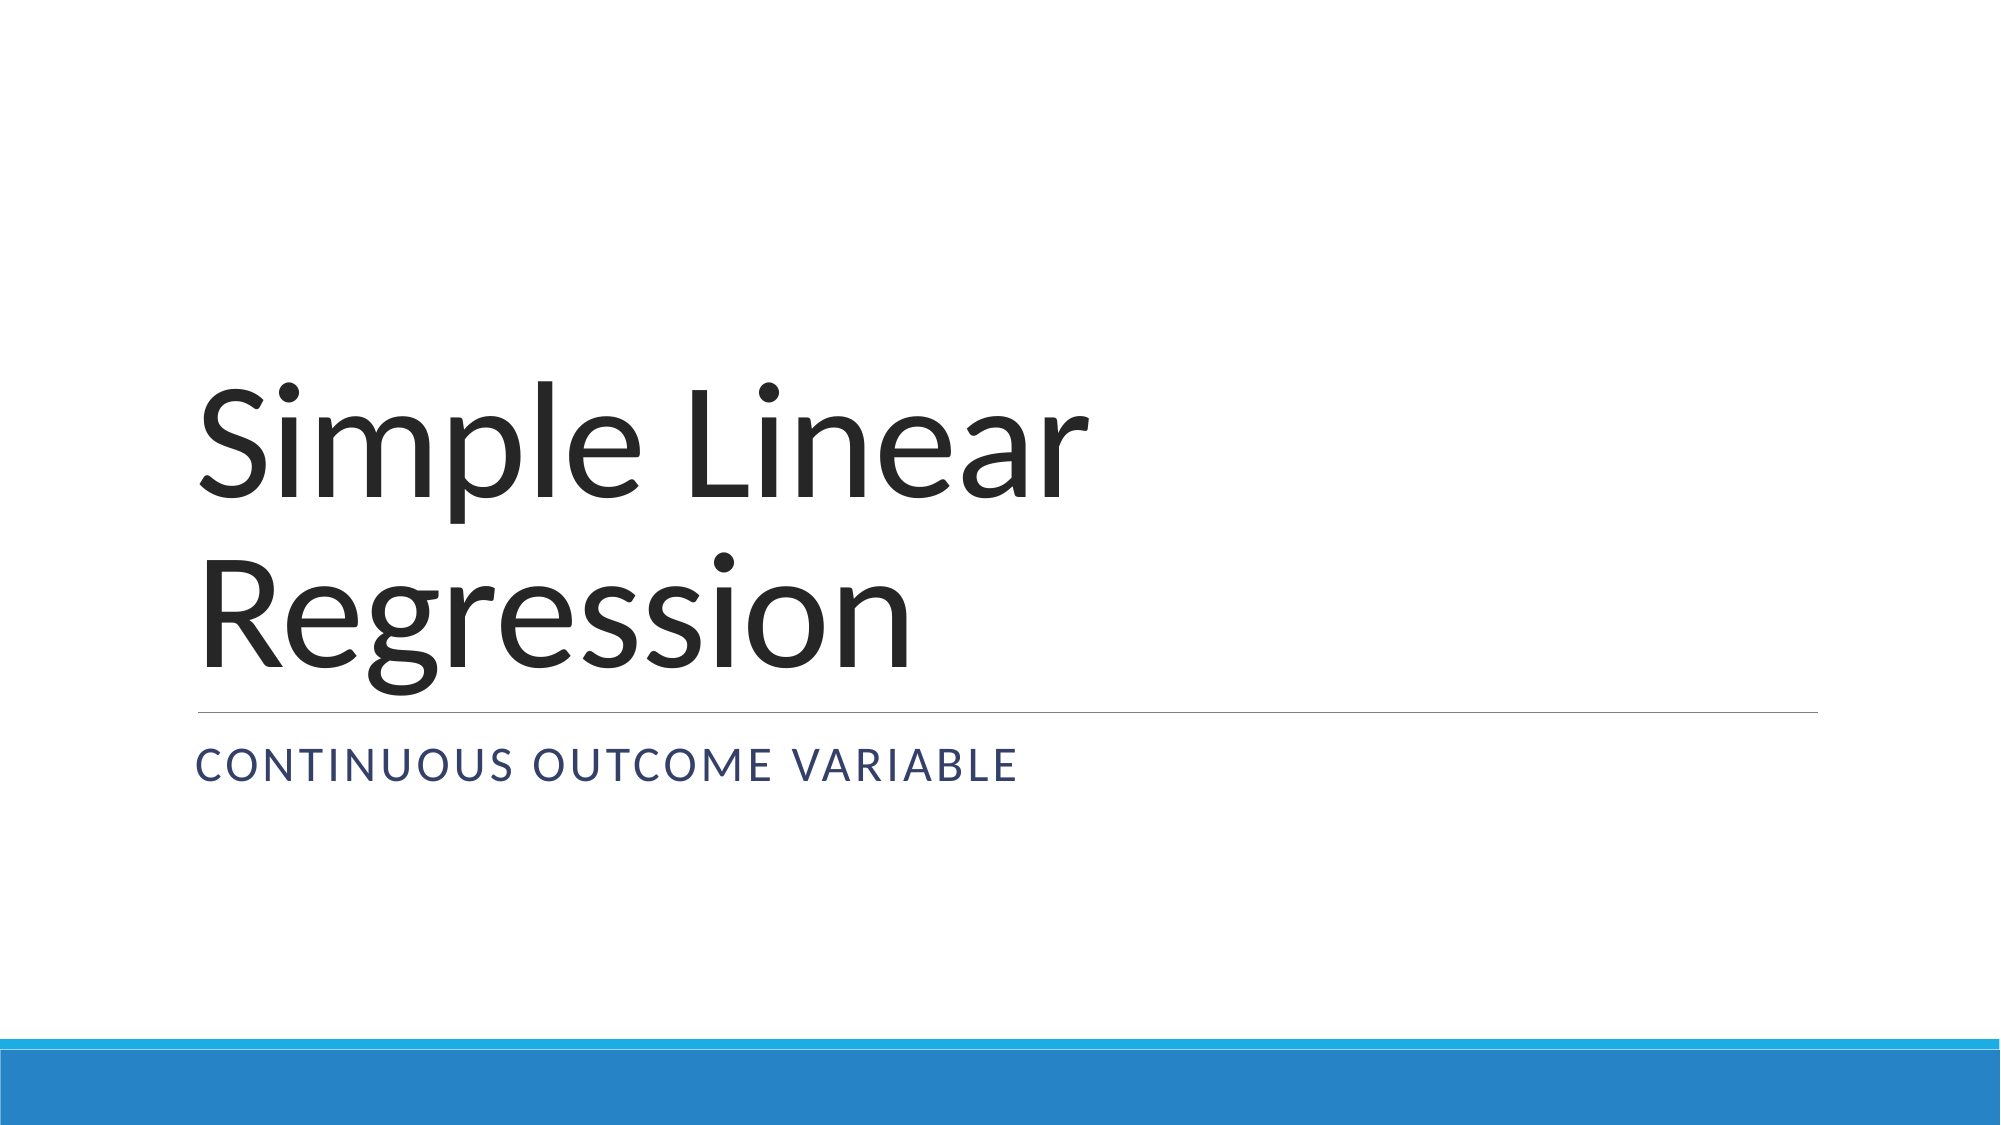

# Simple Linear Regression
Continuous outcome variable